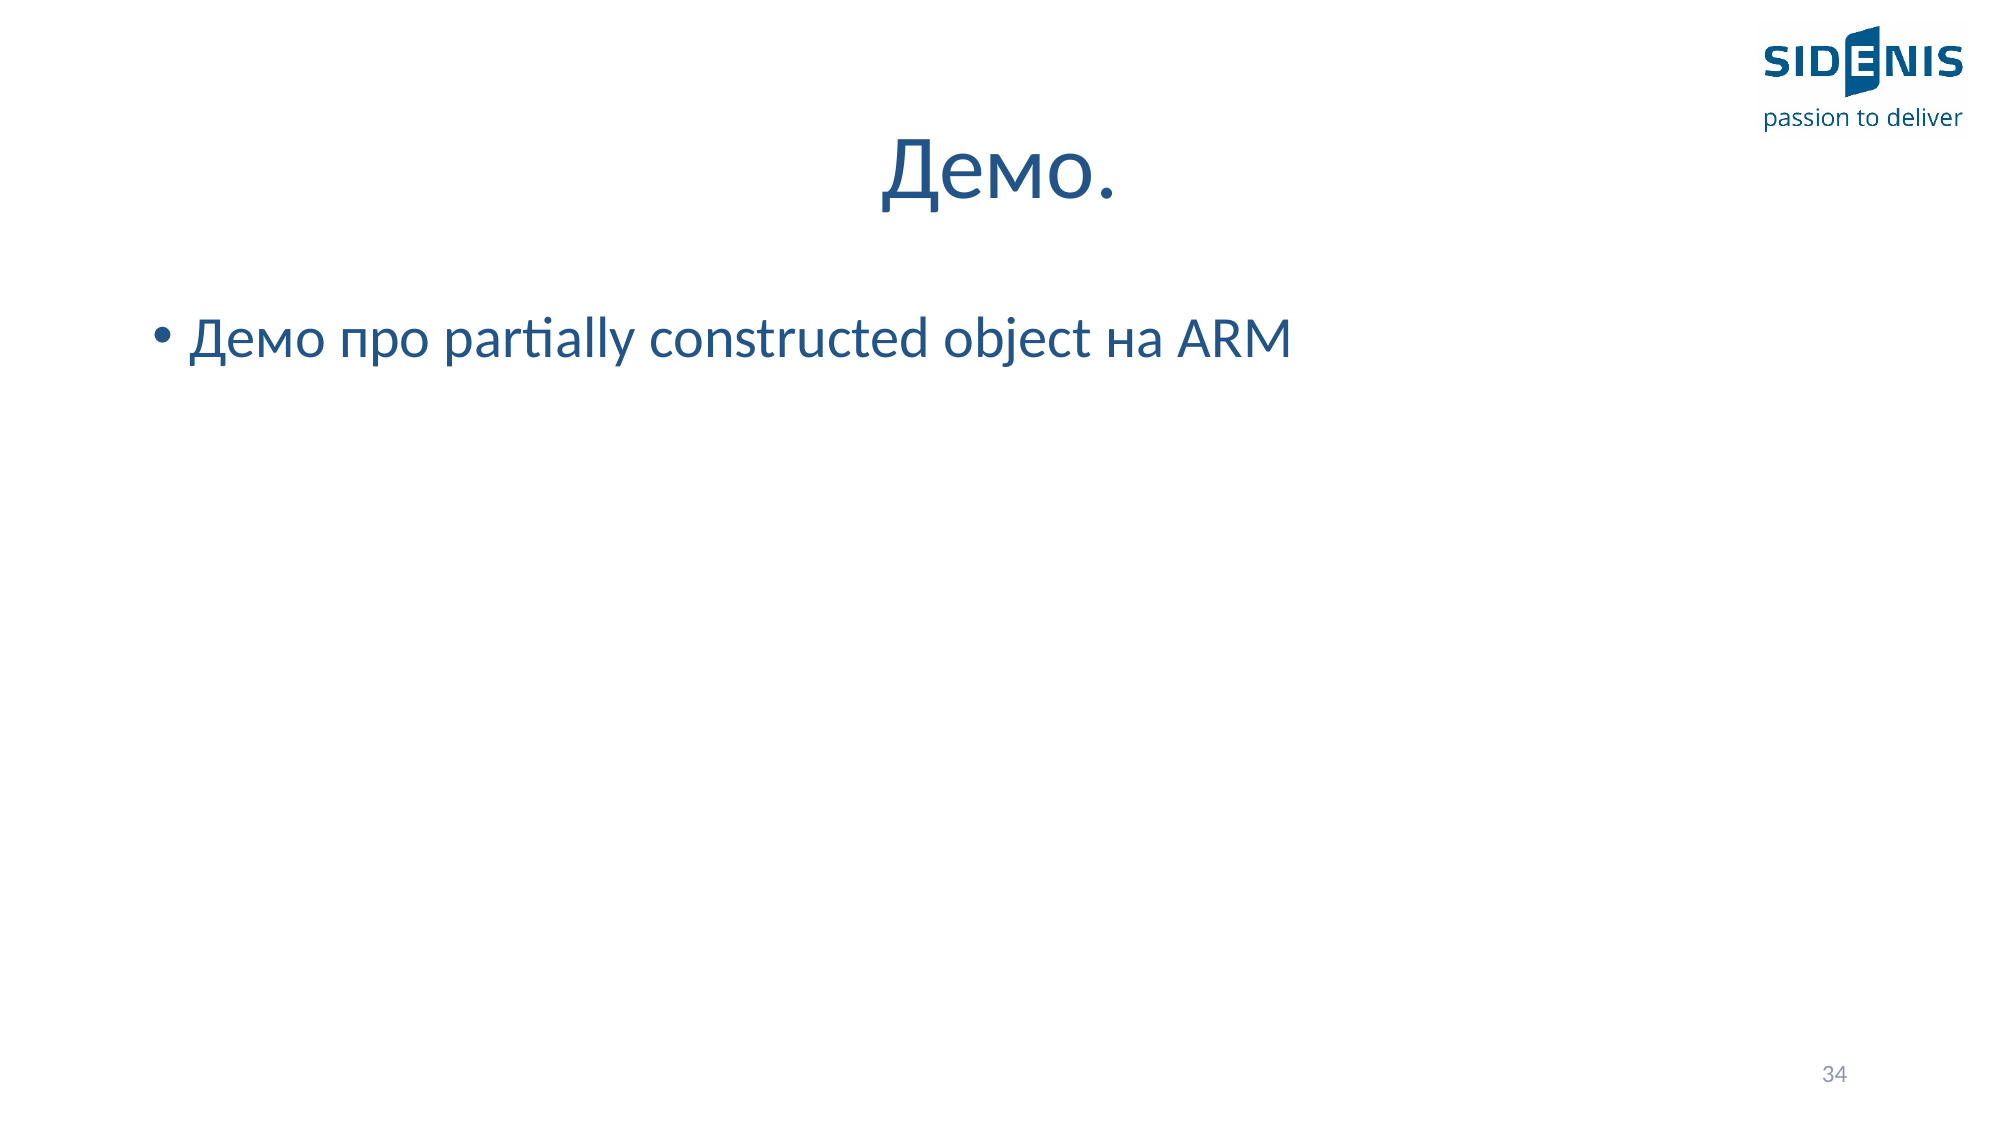

# Демо.
Демо про partially constructed object на ARM
34